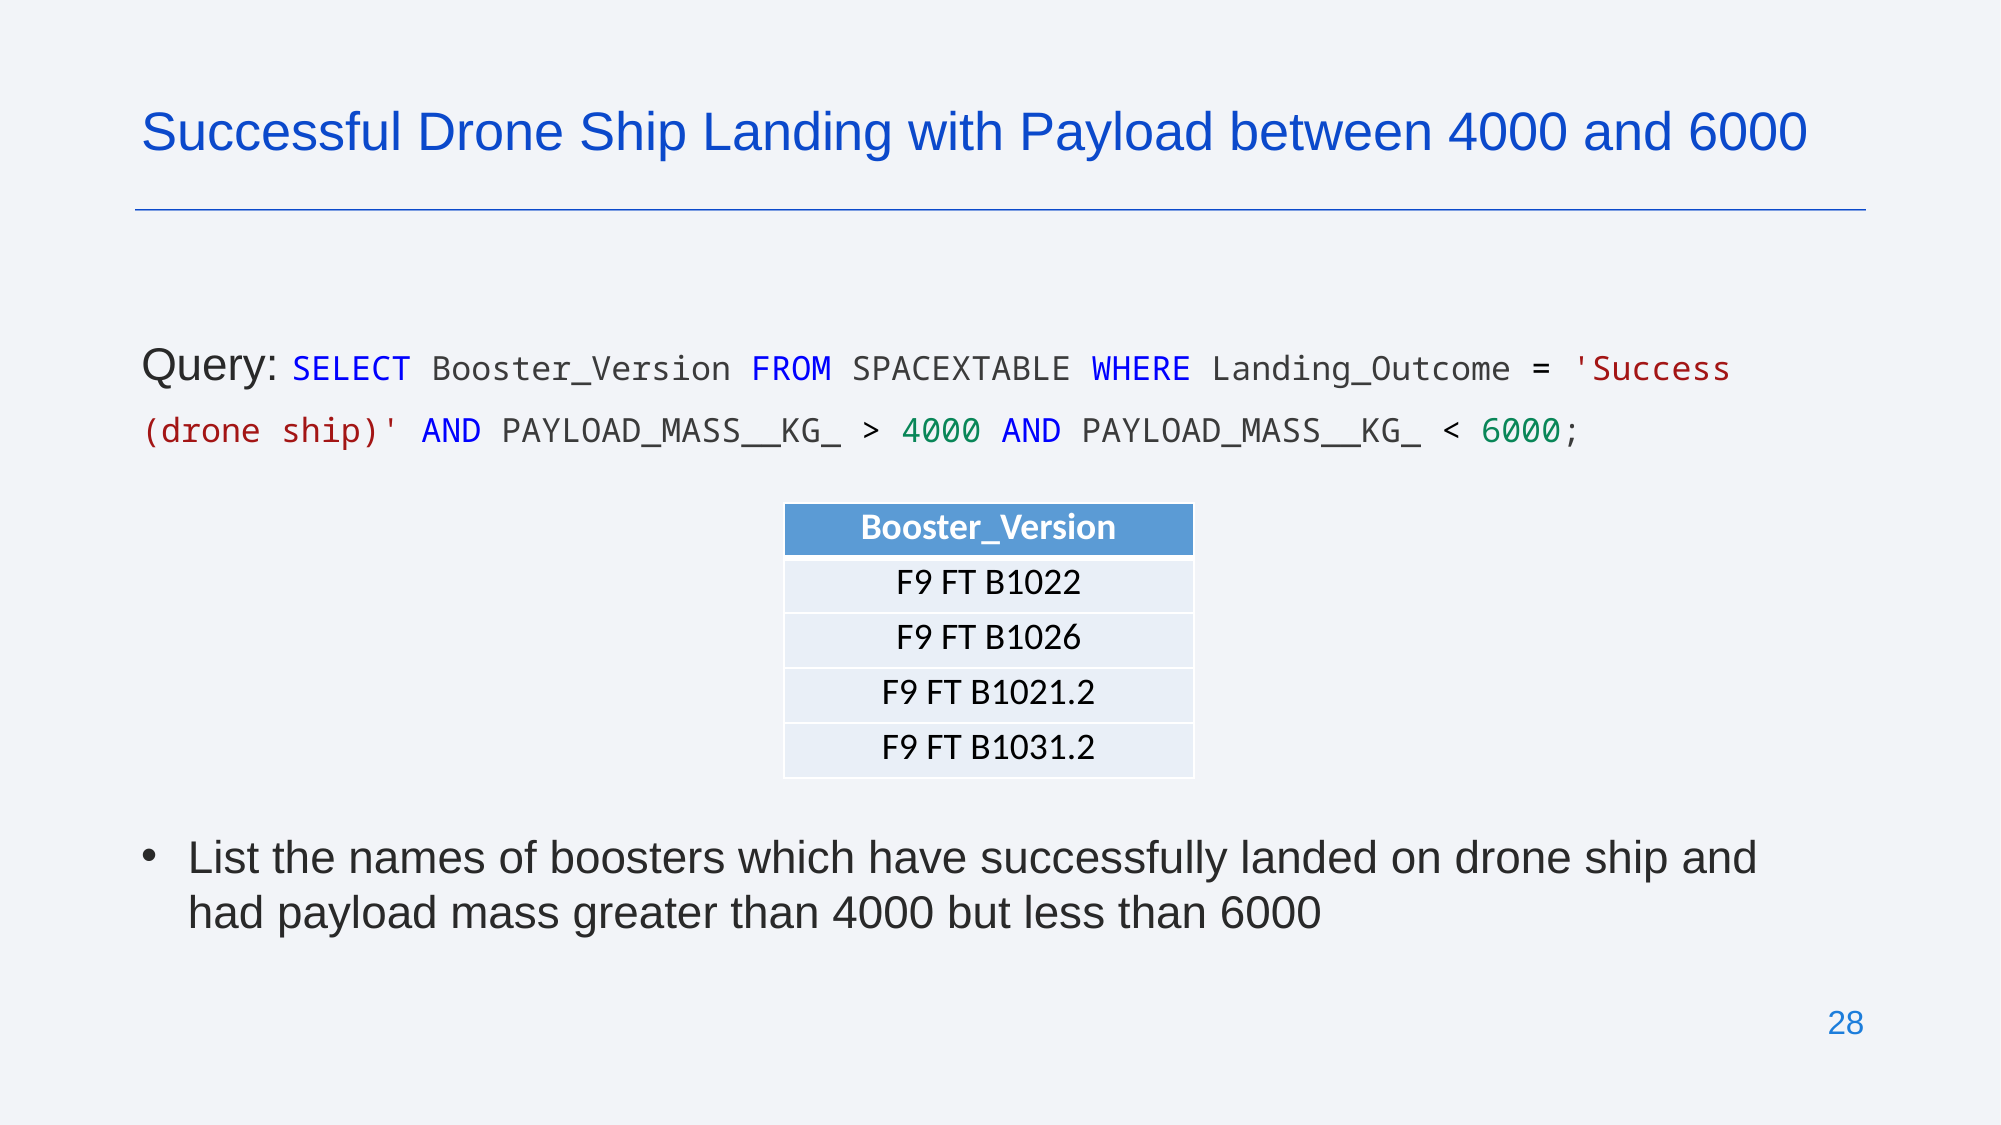

Successful Drone Ship Landing with Payload between 4000 and 6000
Query: SELECT Booster_Version FROM SPACEXTABLE WHERE Landing_Outcome = 'Success (drone ship)' AND PAYLOAD_MASS__KG_ > 4000 AND PAYLOAD_MASS__KG_ < 6000;

| Booster\_Version |
| --- |
| F9 FT B1022 |
| F9 FT B1026 |
| F9 FT B1021.2 |
| F9 FT B1031.2 |
List the names of boosters which have successfully landed on drone ship and had payload mass greater than 4000 but less than 6000
28